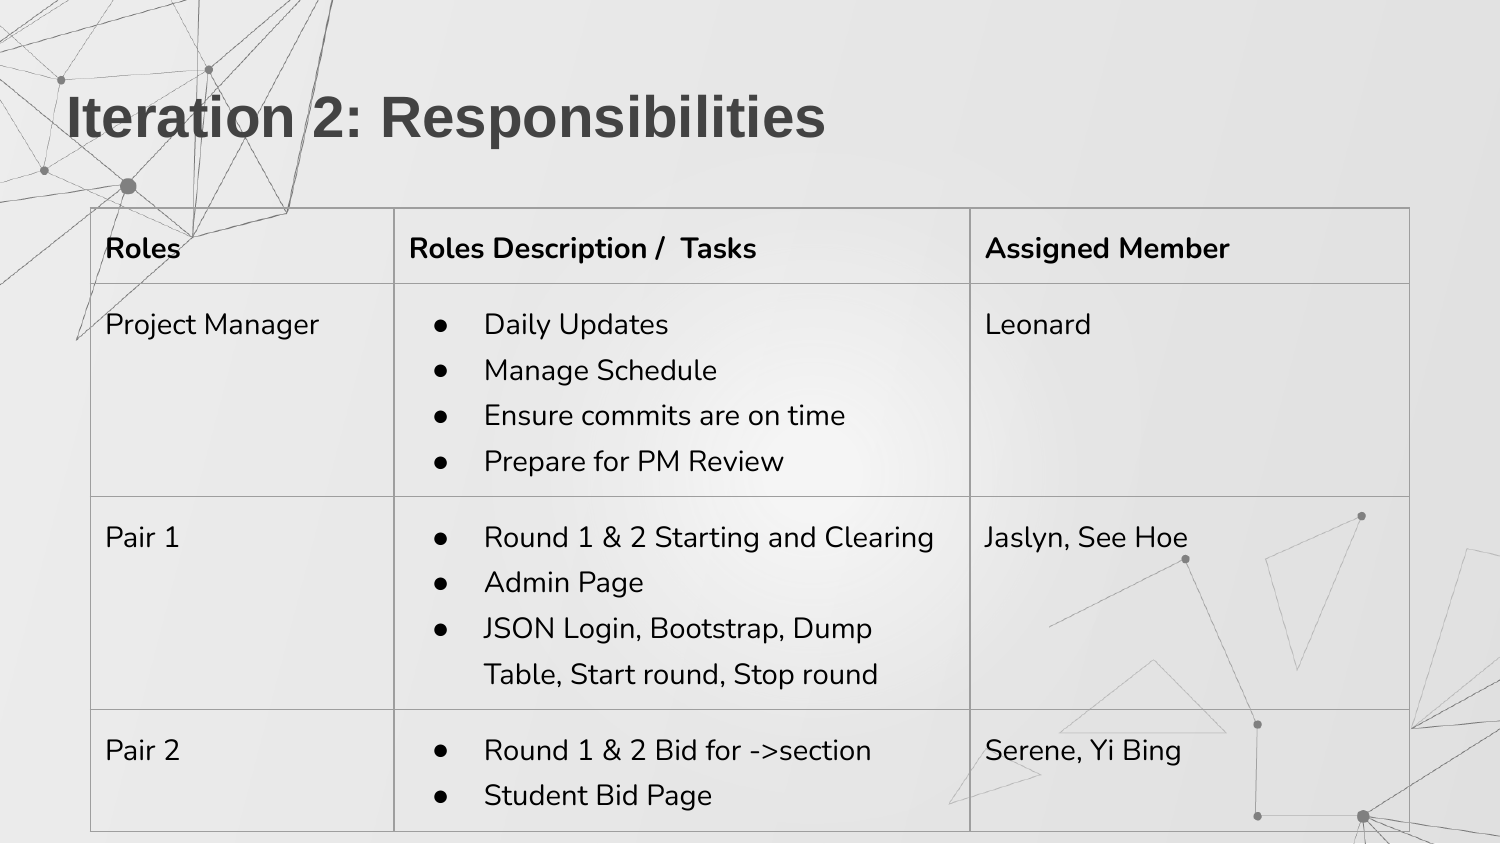

Iteration 2: Responsibilities
| Roles | Roles Description / Tasks | Assigned Member |
| --- | --- | --- |
| Project Manager | Daily Updates Manage Schedule Ensure commits are on time Prepare for PM Review | Leonard |
| Pair 1 | Round 1 & 2 Starting and Clearing Admin Page JSON Login, Bootstrap, Dump Table, Start round, Stop round | Jaslyn, See Hoe |
| Pair 2 | Round 1 & 2 Bid for ->section Student Bid Page | Serene, Yi Bing |